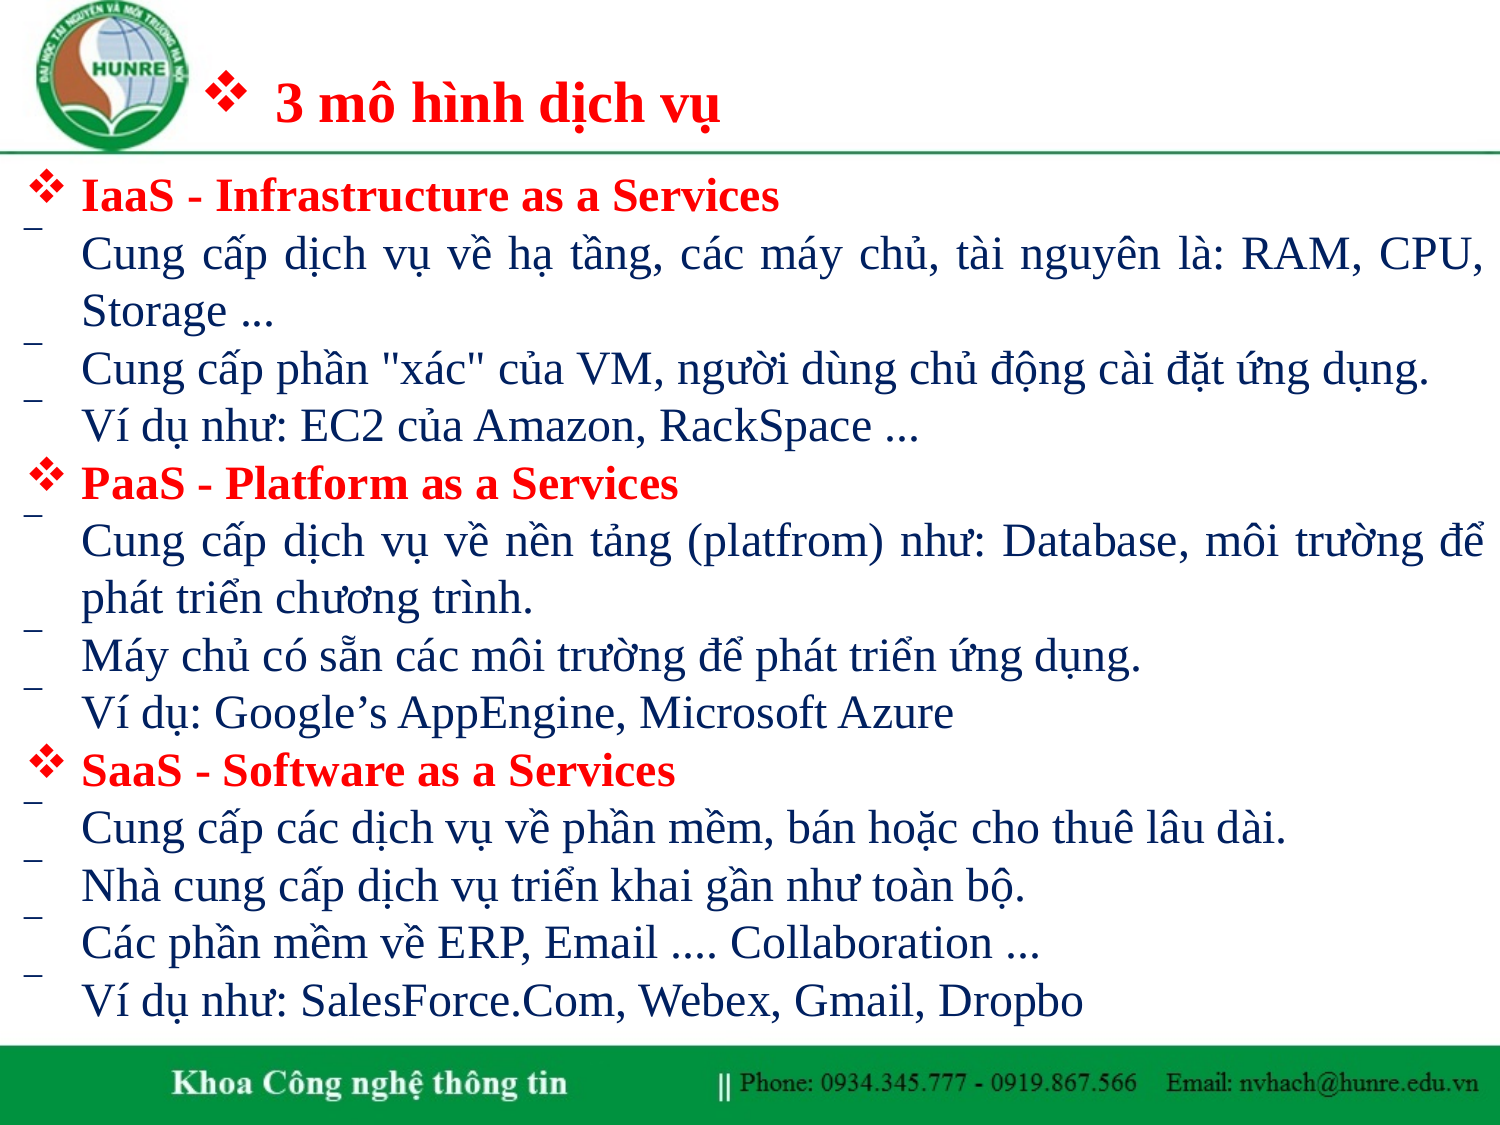

# 3 mô hình dịch vụ
IaaS - Infrastructure as a Services
Cung cấp dịch vụ về hạ tầng, các máy chủ, tài nguyên là: RAM, CPU, Storage ...
Cung cấp phần "xác" của VM, người dùng chủ động cài đặt ứng dụng.
Ví dụ như: EC2 của Amazon, RackSpace ...
PaaS - Platform as a Services
Cung cấp dịch vụ về nền tảng (platfrom) như: Database, môi trường để phát triển chương trình.
Máy chủ có sẵn các môi trường để phát triển ứng dụng.
Ví dụ: Google’s AppEngine, Microsoft Azure
SaaS - Software as a Services
Cung cấp các dịch vụ về phần mềm, bán hoặc cho thuê lâu dài.
Nhà cung cấp dịch vụ triển khai gần như toàn bộ.
Các phần mềm về ERP, Email .... Collaboration ...
Ví dụ như: SalesForce.Com, Webex, Gmail, Dropbo